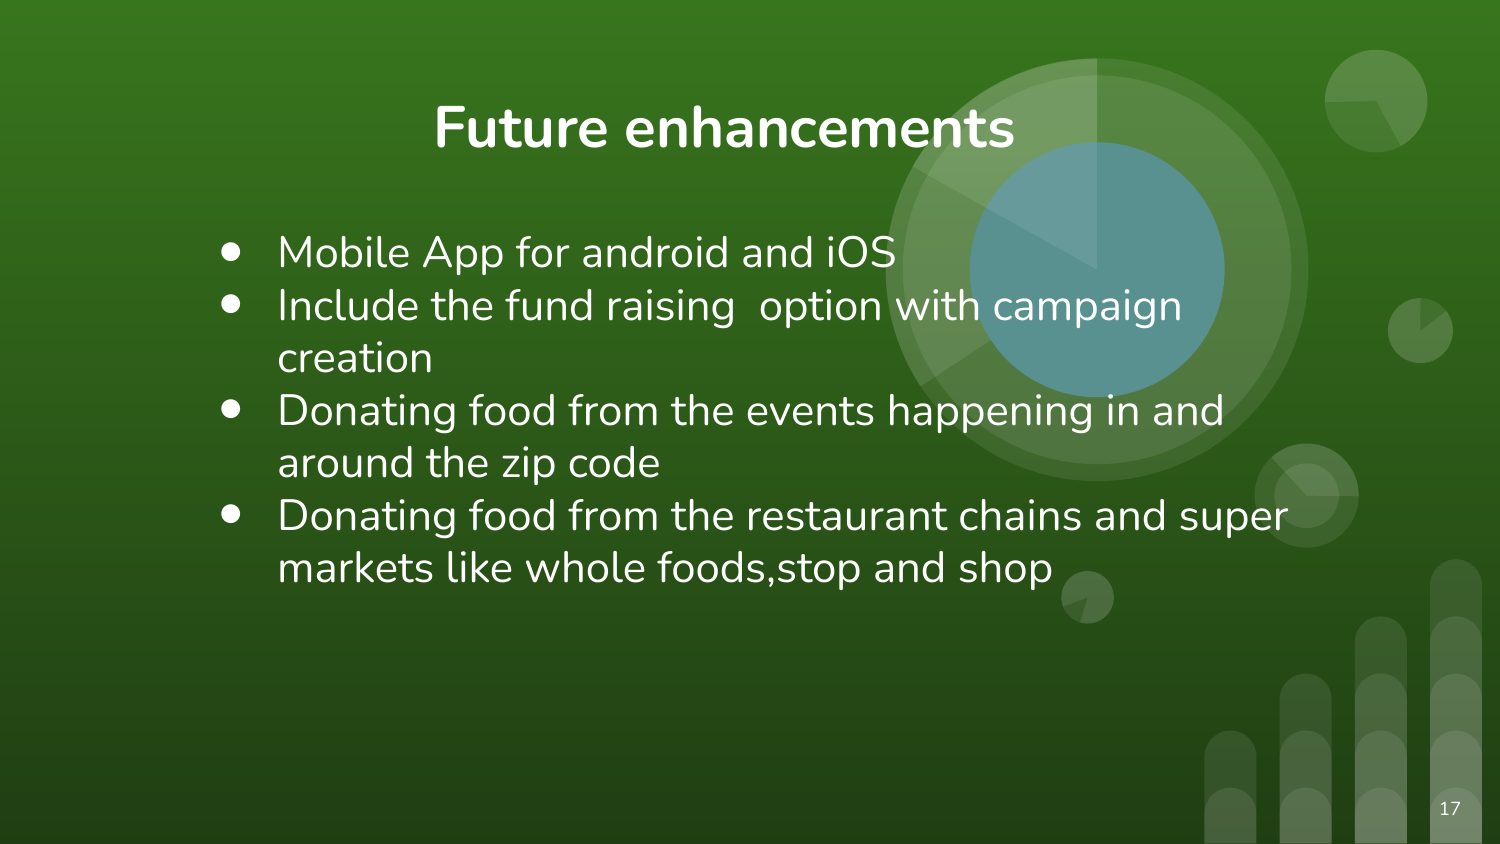

Future enhancements
Mobile App for android and iOS
Include the fund raising  option with campaign creation
Donating food from the events happening in and around the zip code
Donating food from the restaurant chains and super markets like whole foods,stop and shop
17